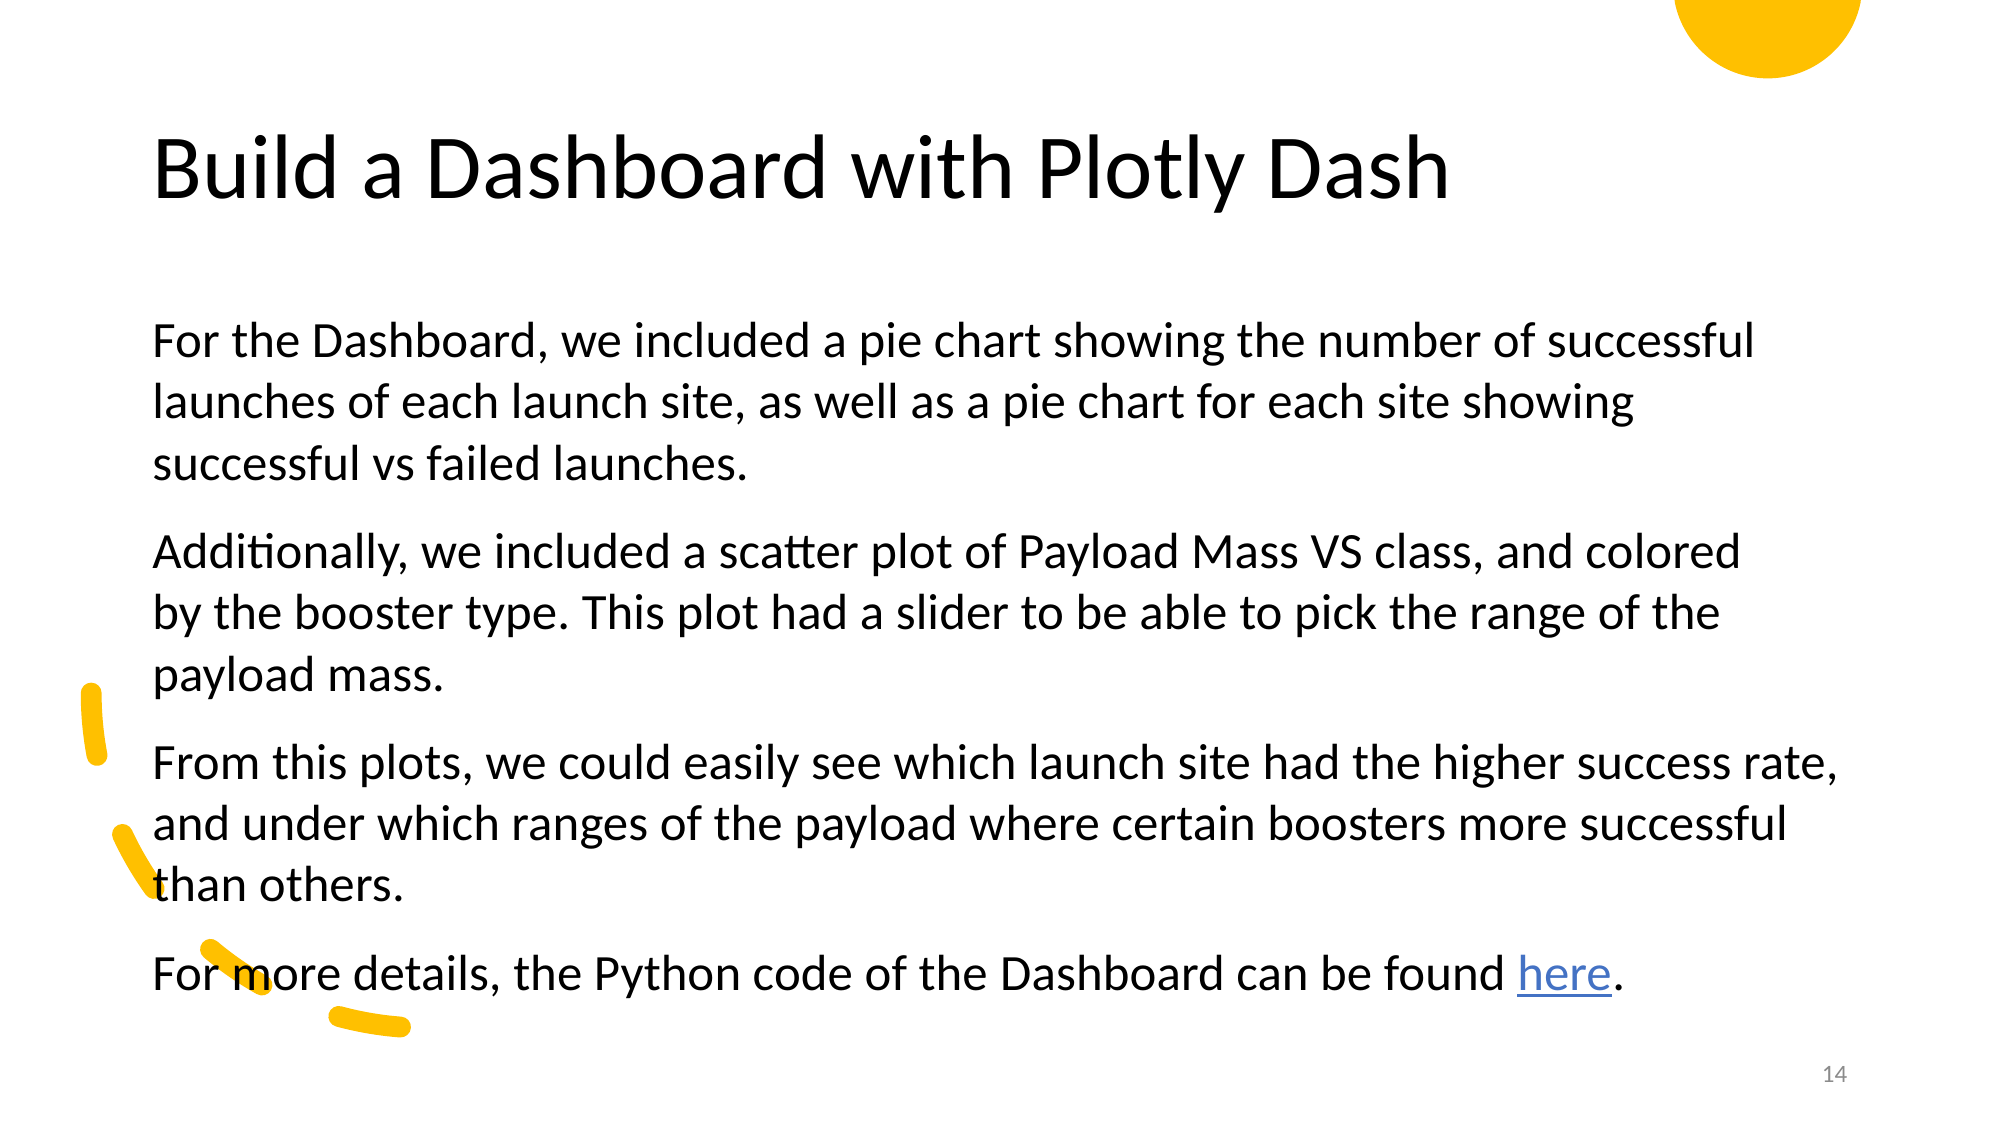

Build a Dashboard with Plotly Dash
For the Dashboard, we included a pie chart showing the number of successful launches of each launch site, as well as a pie chart for each site showing successful vs failed launches.
Additionally, we included a scatter plot of Payload Mass VS class, and colored by the booster type. This plot had a slider to be able to pick the range of the payload mass.
From this plots, we could easily see which launch site had the higher success rate, and under which ranges of the payload where certain boosters more successful than others.
For more details, the Python code of the Dashboard can be found here.

14